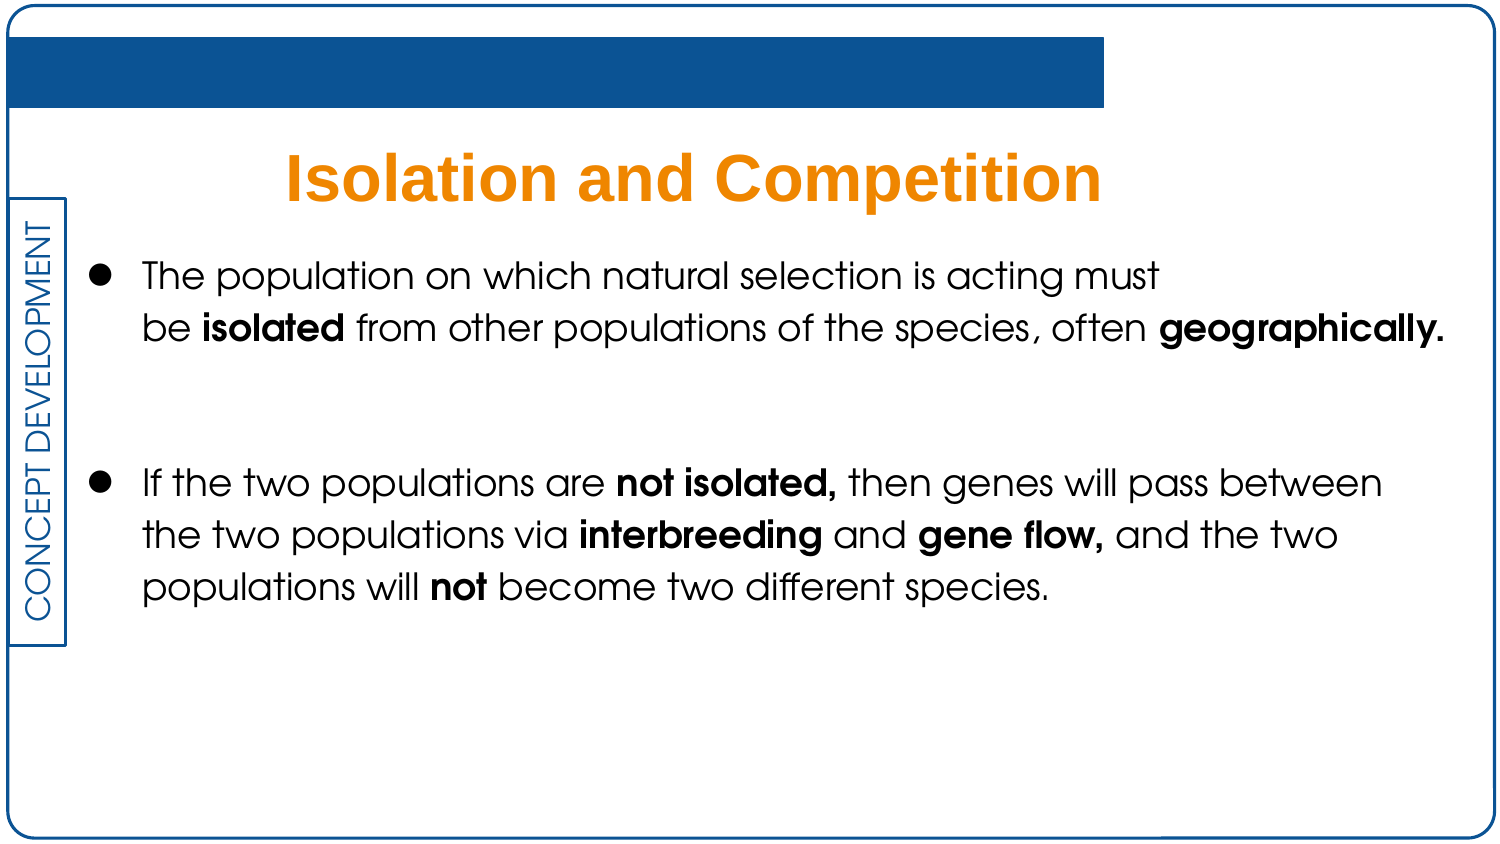

Isolation and Competition
The population on which natural selection is acting must be isolated from other populations of the species, often geographically.

If the two populations are not isolated, then genes will pass between the two populations via interbreeding and gene flow, and the two populations will not become two different species.